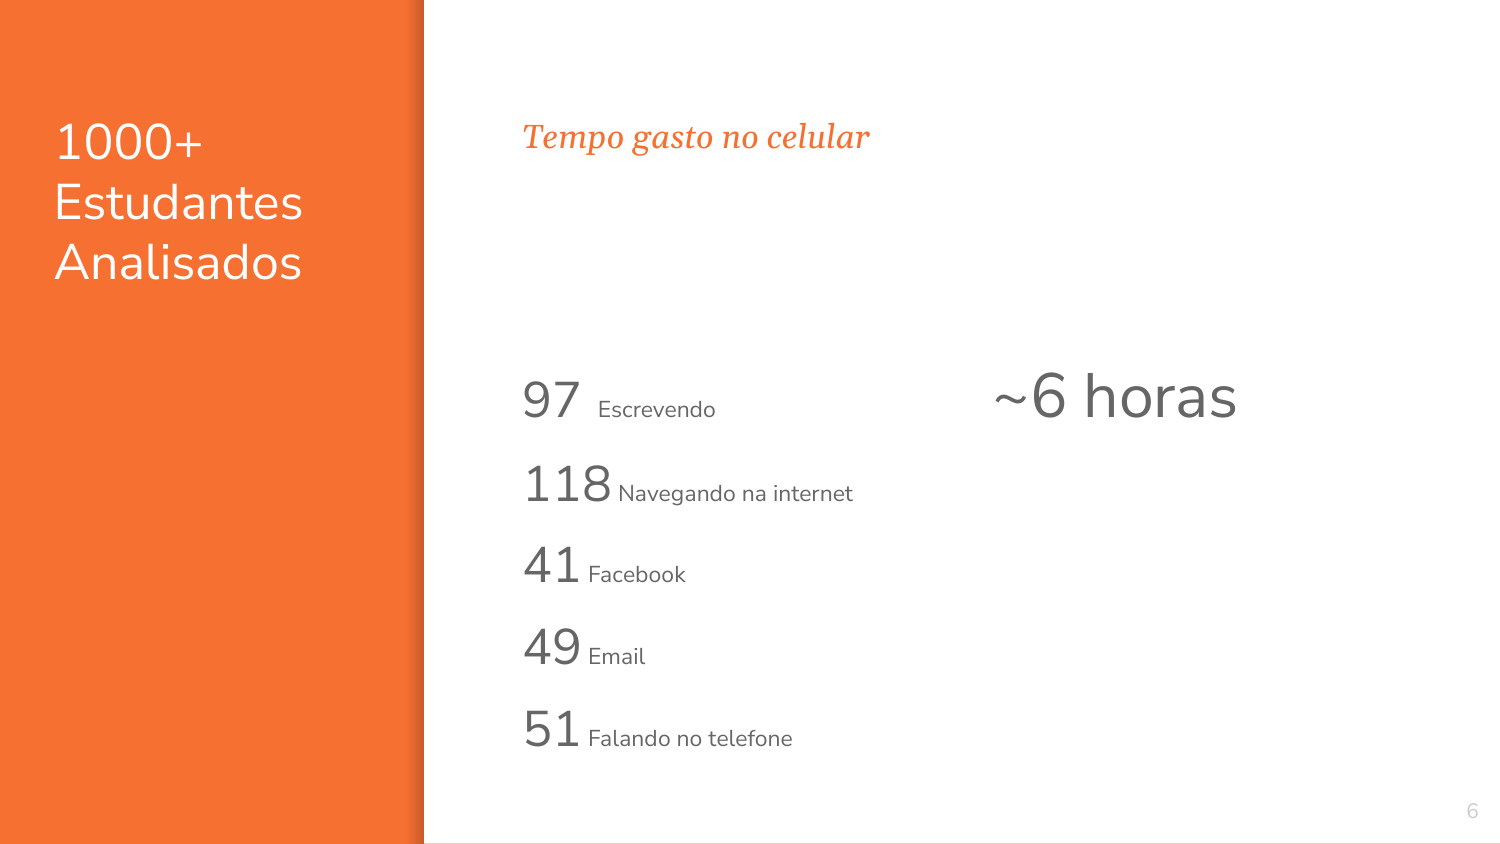

# 1000+ Estudantes Analisados
Tempo gasto no celular
97 Escrevendo
118 Navegando na internet
41 Facebook
49 Email
51 Falando no telefone
~6 horas
6